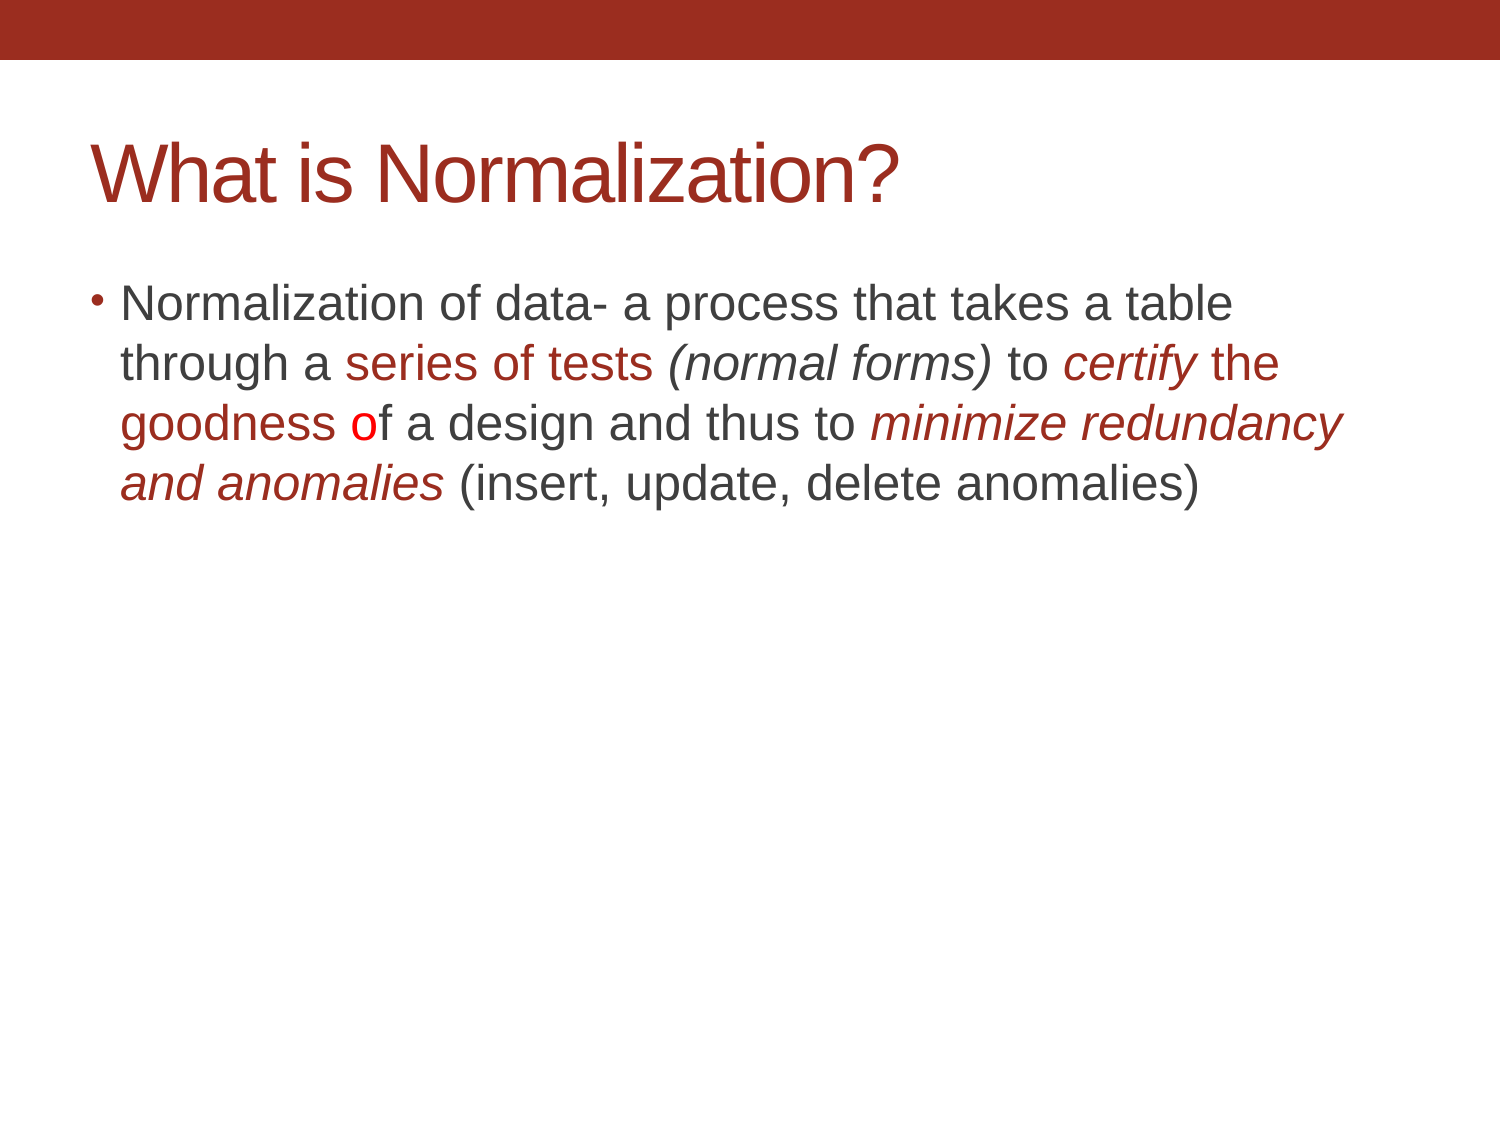

# What is Normalization?
Normalization of data- a process that takes a table through a series of tests (normal forms) to certify the goodness of a design and thus to minimize redundancy and anomalies (insert, update, delete anomalies)